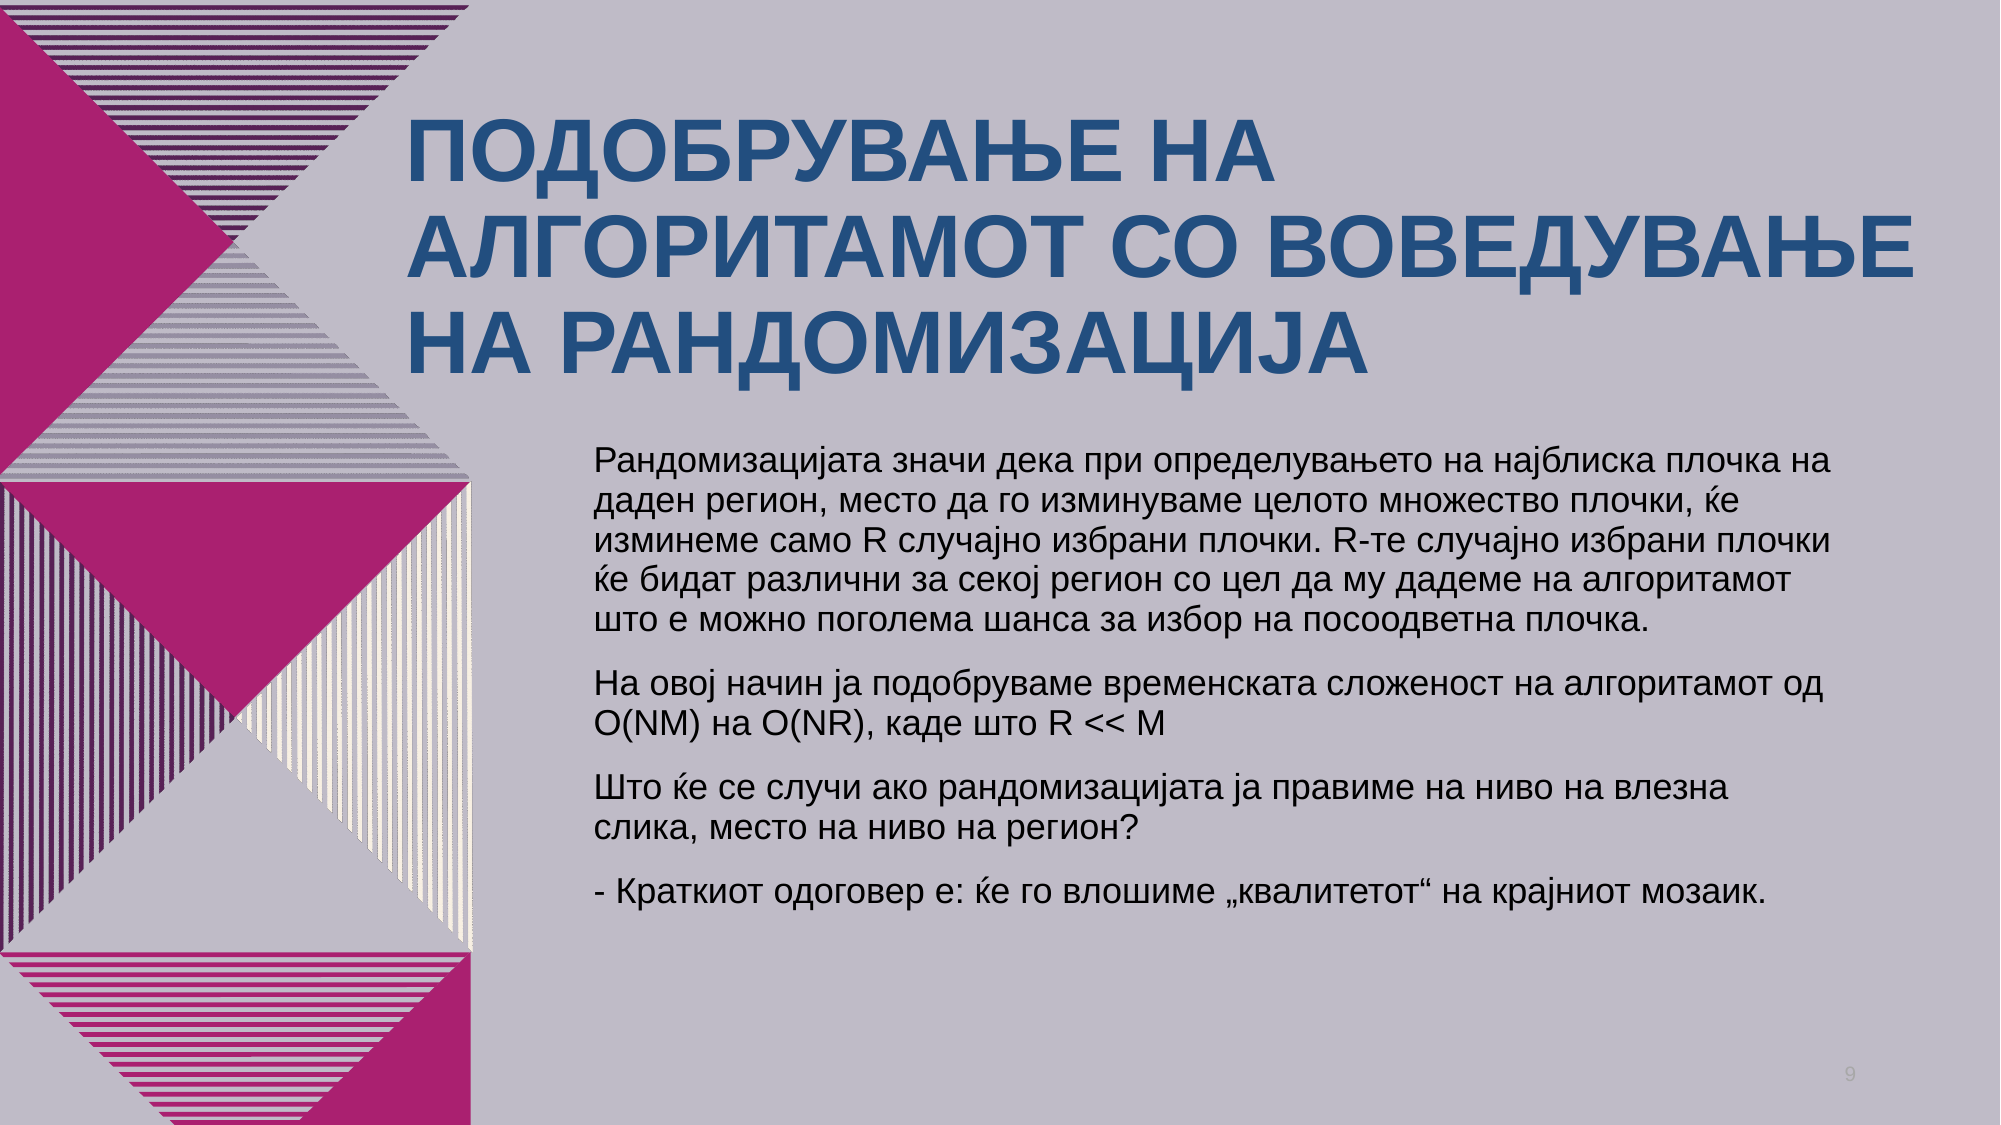

# Подобрување на алгоритамот со воведување на рандомизација
Рандомизацијата значи дека при определувањето на најблиска плочка на даден регион, место да го изминуваме целото множество плочки, ќе изминеме само R случајно избрани плочки. R-те случајно избрани плочки ќе бидат различни за секој регион со цел да му дадеме на алгоритамот што е можно поголема шанса за избор на посоодветна плочка.
На овој начин ја подобруваме временската сложеност на алгоритамот од О(NM) на О(NR), каде што R << М
Што ќе се случи ако рандомизацијата ја правиме на ниво на влезна слика, место на ниво на регион?
- Краткиот одоговер е: ќе го влошиме „квалитетот“ на крајниот мозаик.
9